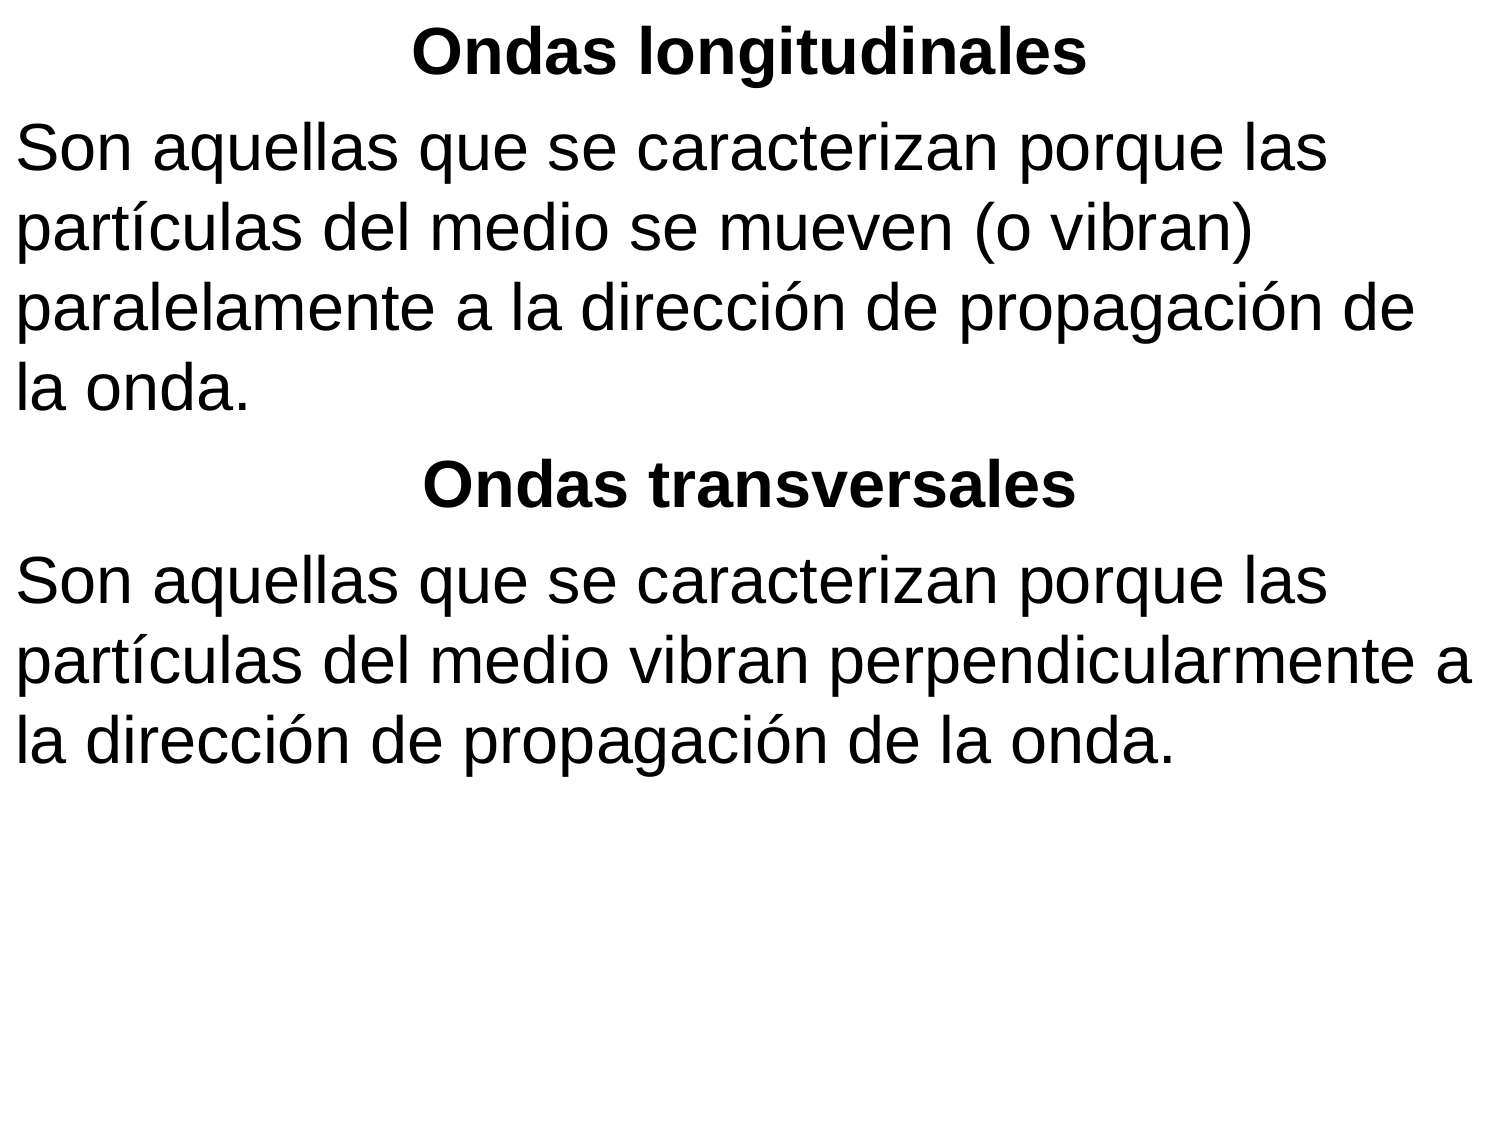

Ondas longitudinales
Son aquellas que se caracterizan porque las partículas del medio se mueven (o vibran) paralelamente a la dirección de propagación de la onda.
Ondas transversales
Son aquellas que se caracterizan porque las partículas del medio vibran perpendicularmente a la dirección de propagación de la onda.